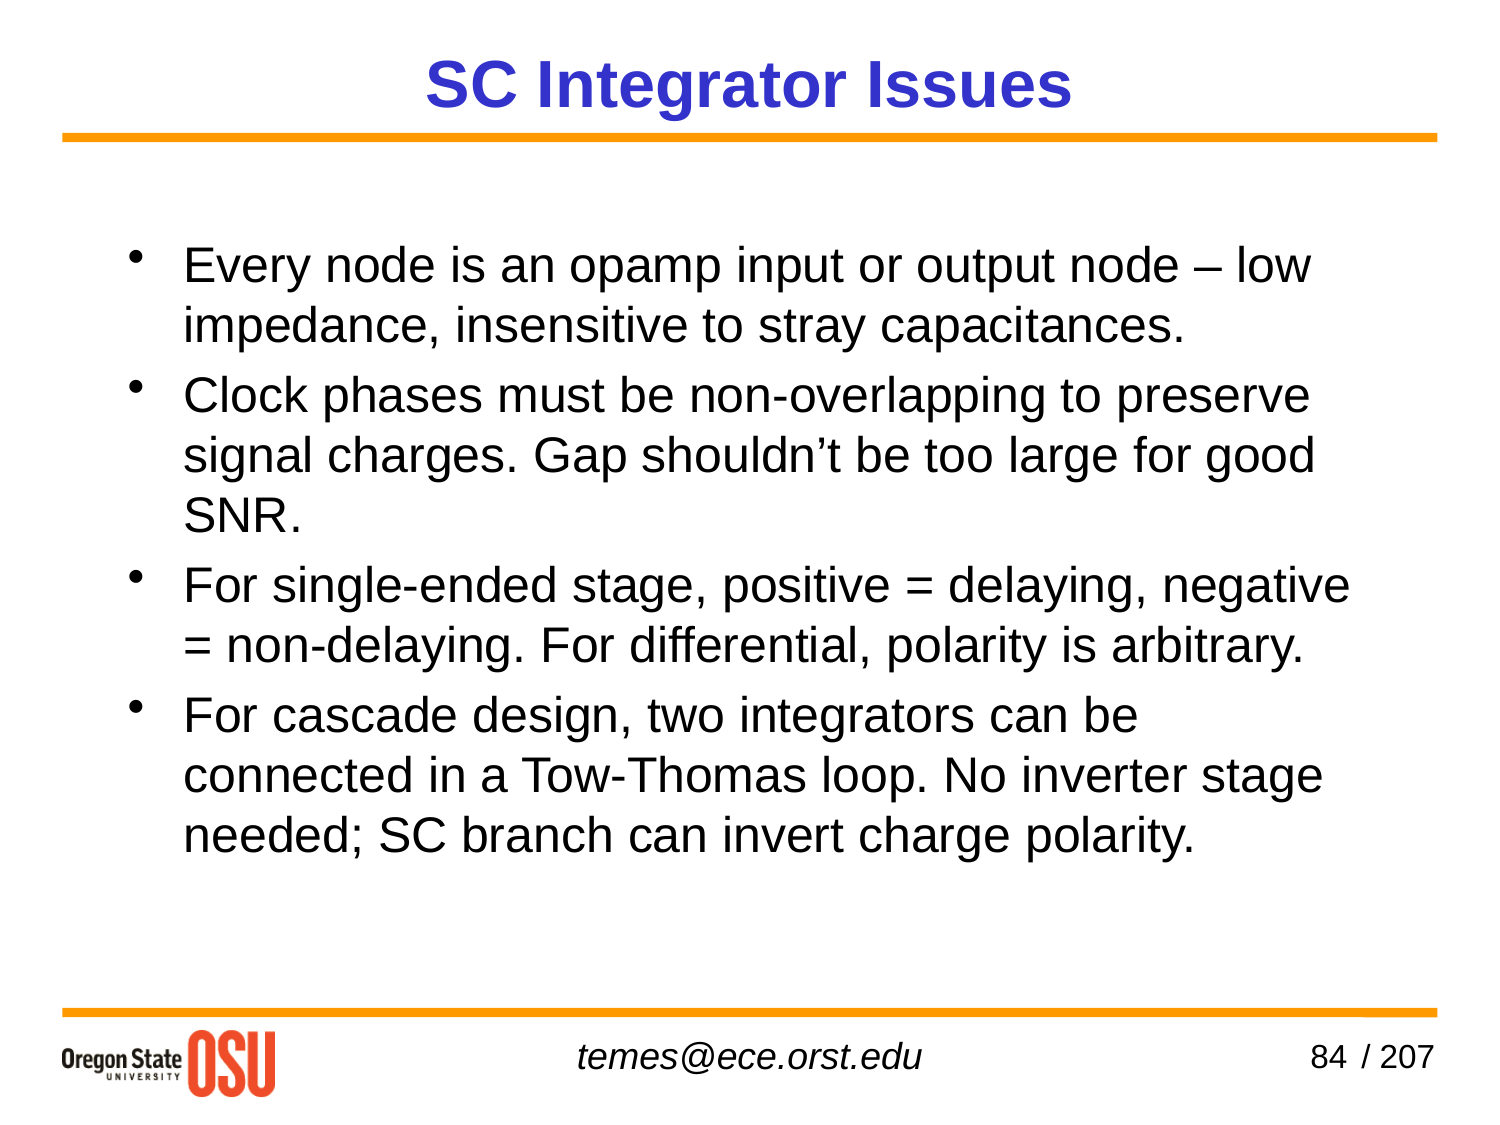

SC Integrator Issues
Every node is an opamp input or output node – low impedance, insensitive to stray capacitances.
Clock phases must be non-overlapping to preserve signal charges. Gap shouldn’t be too large for good SNR.
For single-ended stage, positive = delaying, negative = non-delaying. For differential, polarity is arbitrary.
For cascade design, two integrators can be connected in a Tow-Thomas loop. No inverter stage needed; SC branch can invert charge polarity.
84